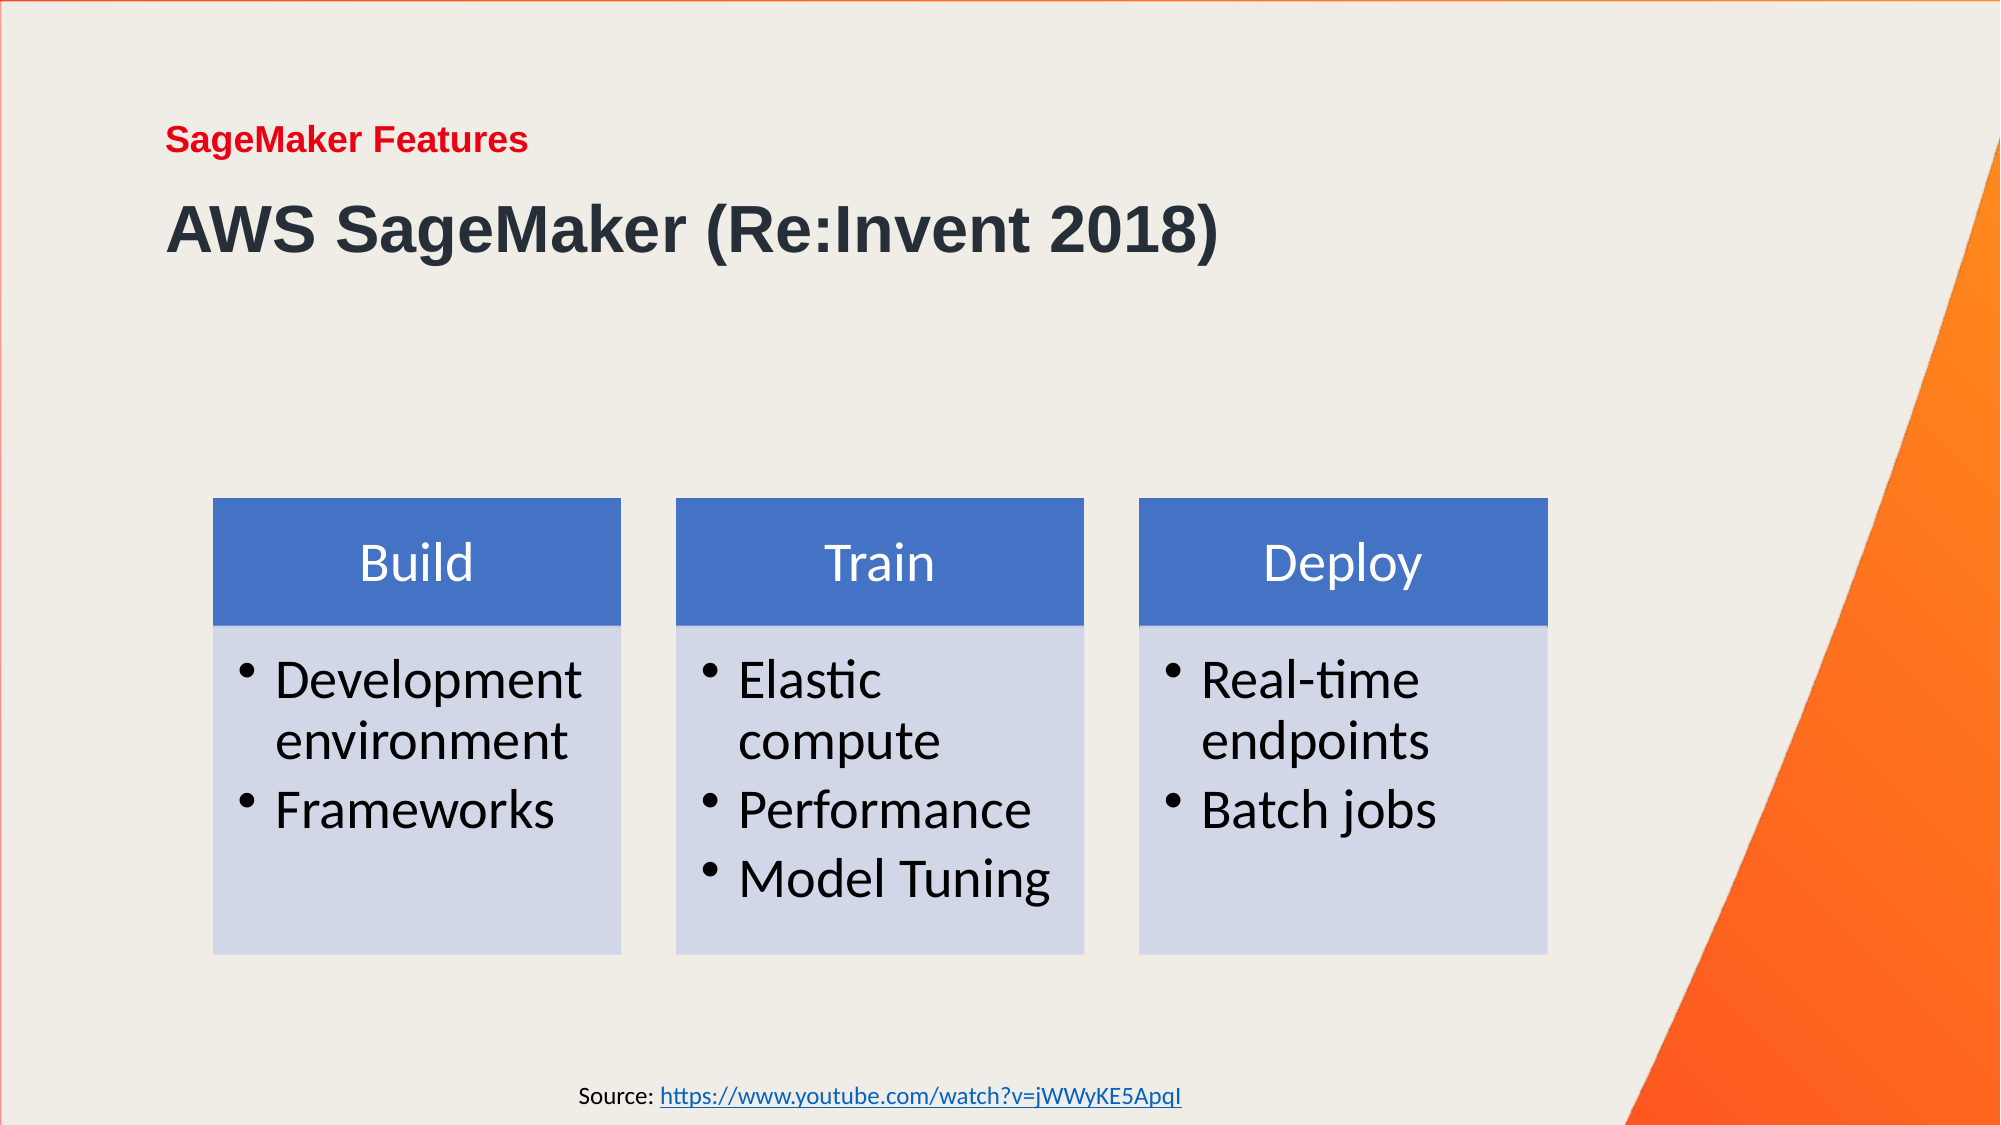

SageMaker Features
# AWS SageMaker (Re:Invent 2018)

Build
Development environment
Frameworks
Train
Elastic compute
Performance
Model Tuning
Deploy
Real-time endpoints
Batch jobs
Source: https://www.youtube.com/watch?v=jWWyKE5ApqI